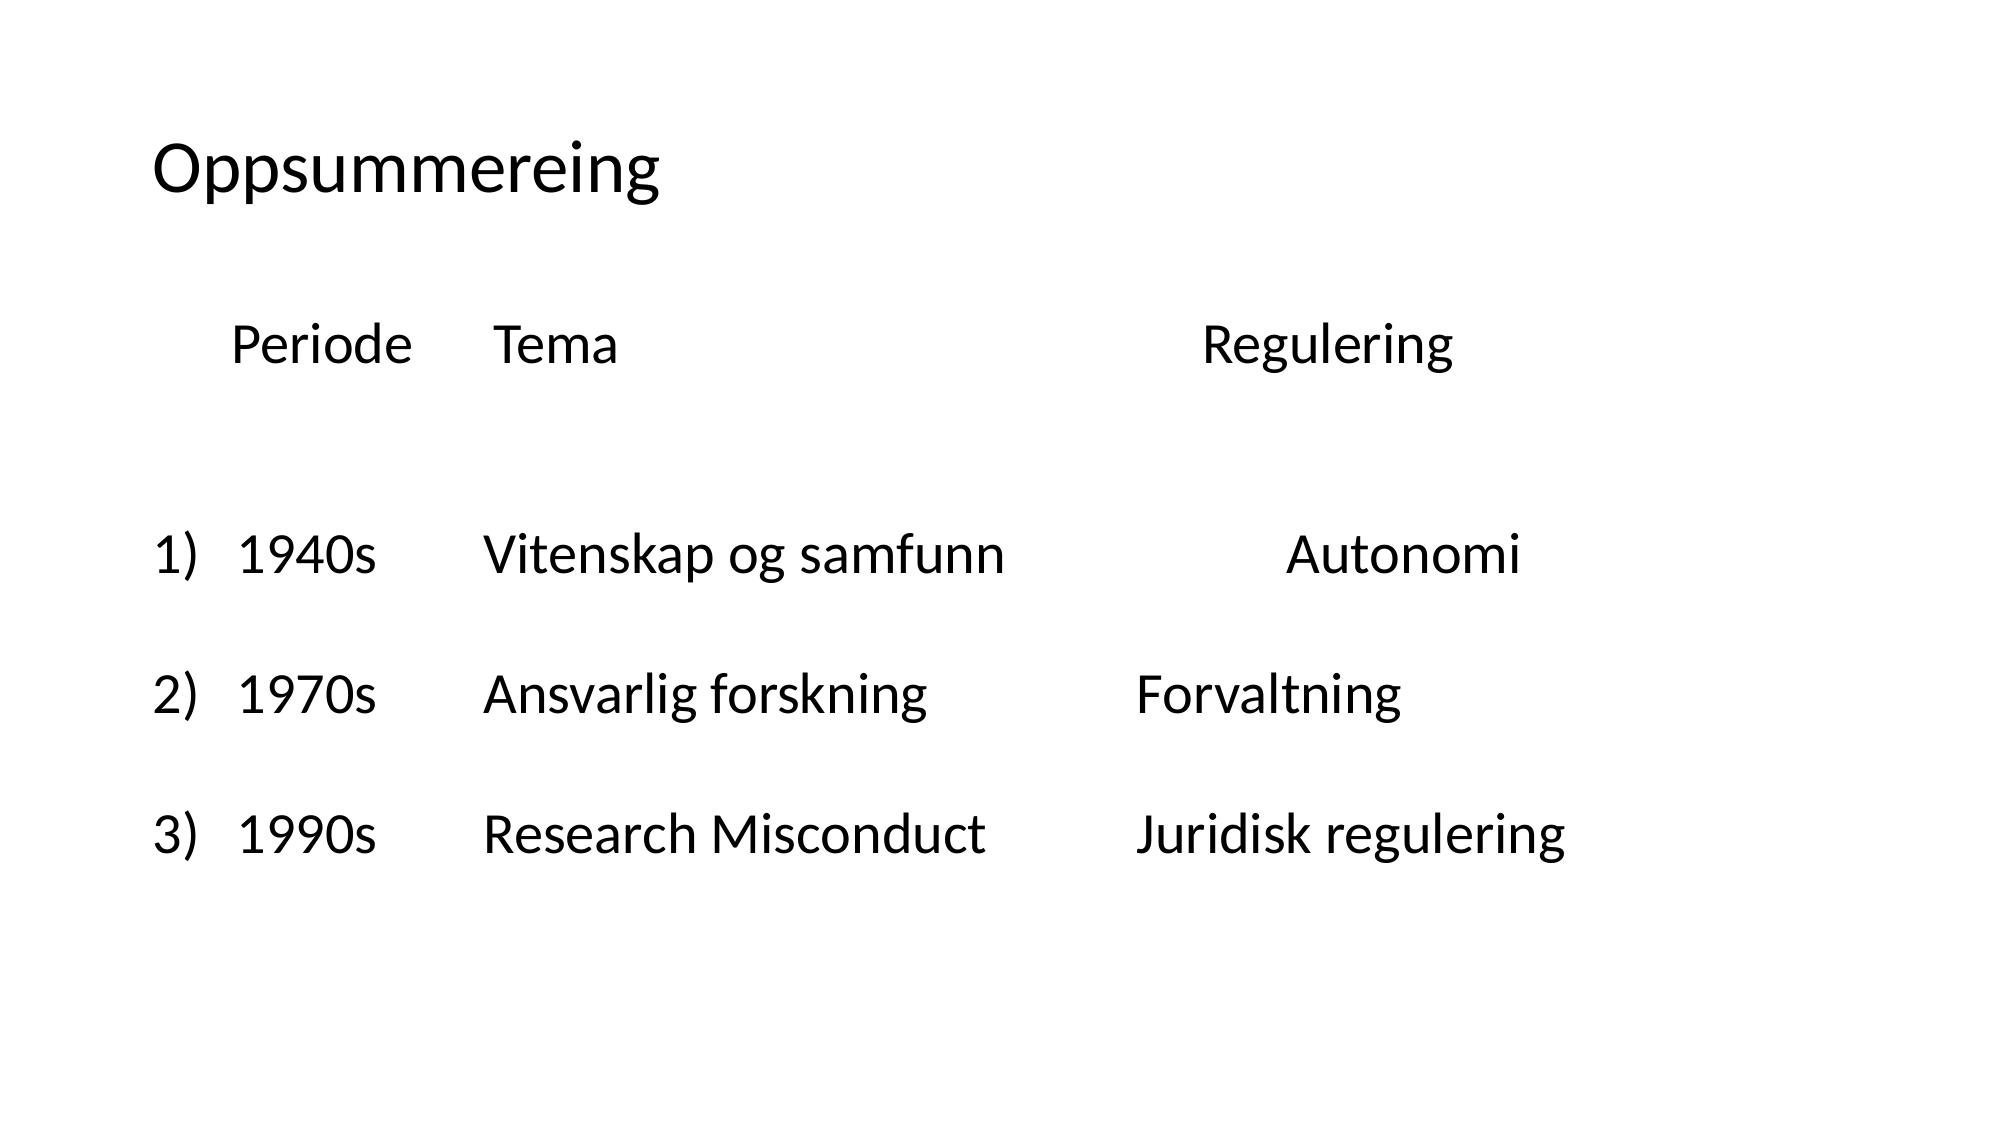

# Oppsummereing
      Periode      Tema                  			Regulering

1940s        Vitenskap og samfunn		Autonomi

1970s        Ansvarlig forskning		Forvaltning

1990s        Research Misconduct           	Juridisk regulering